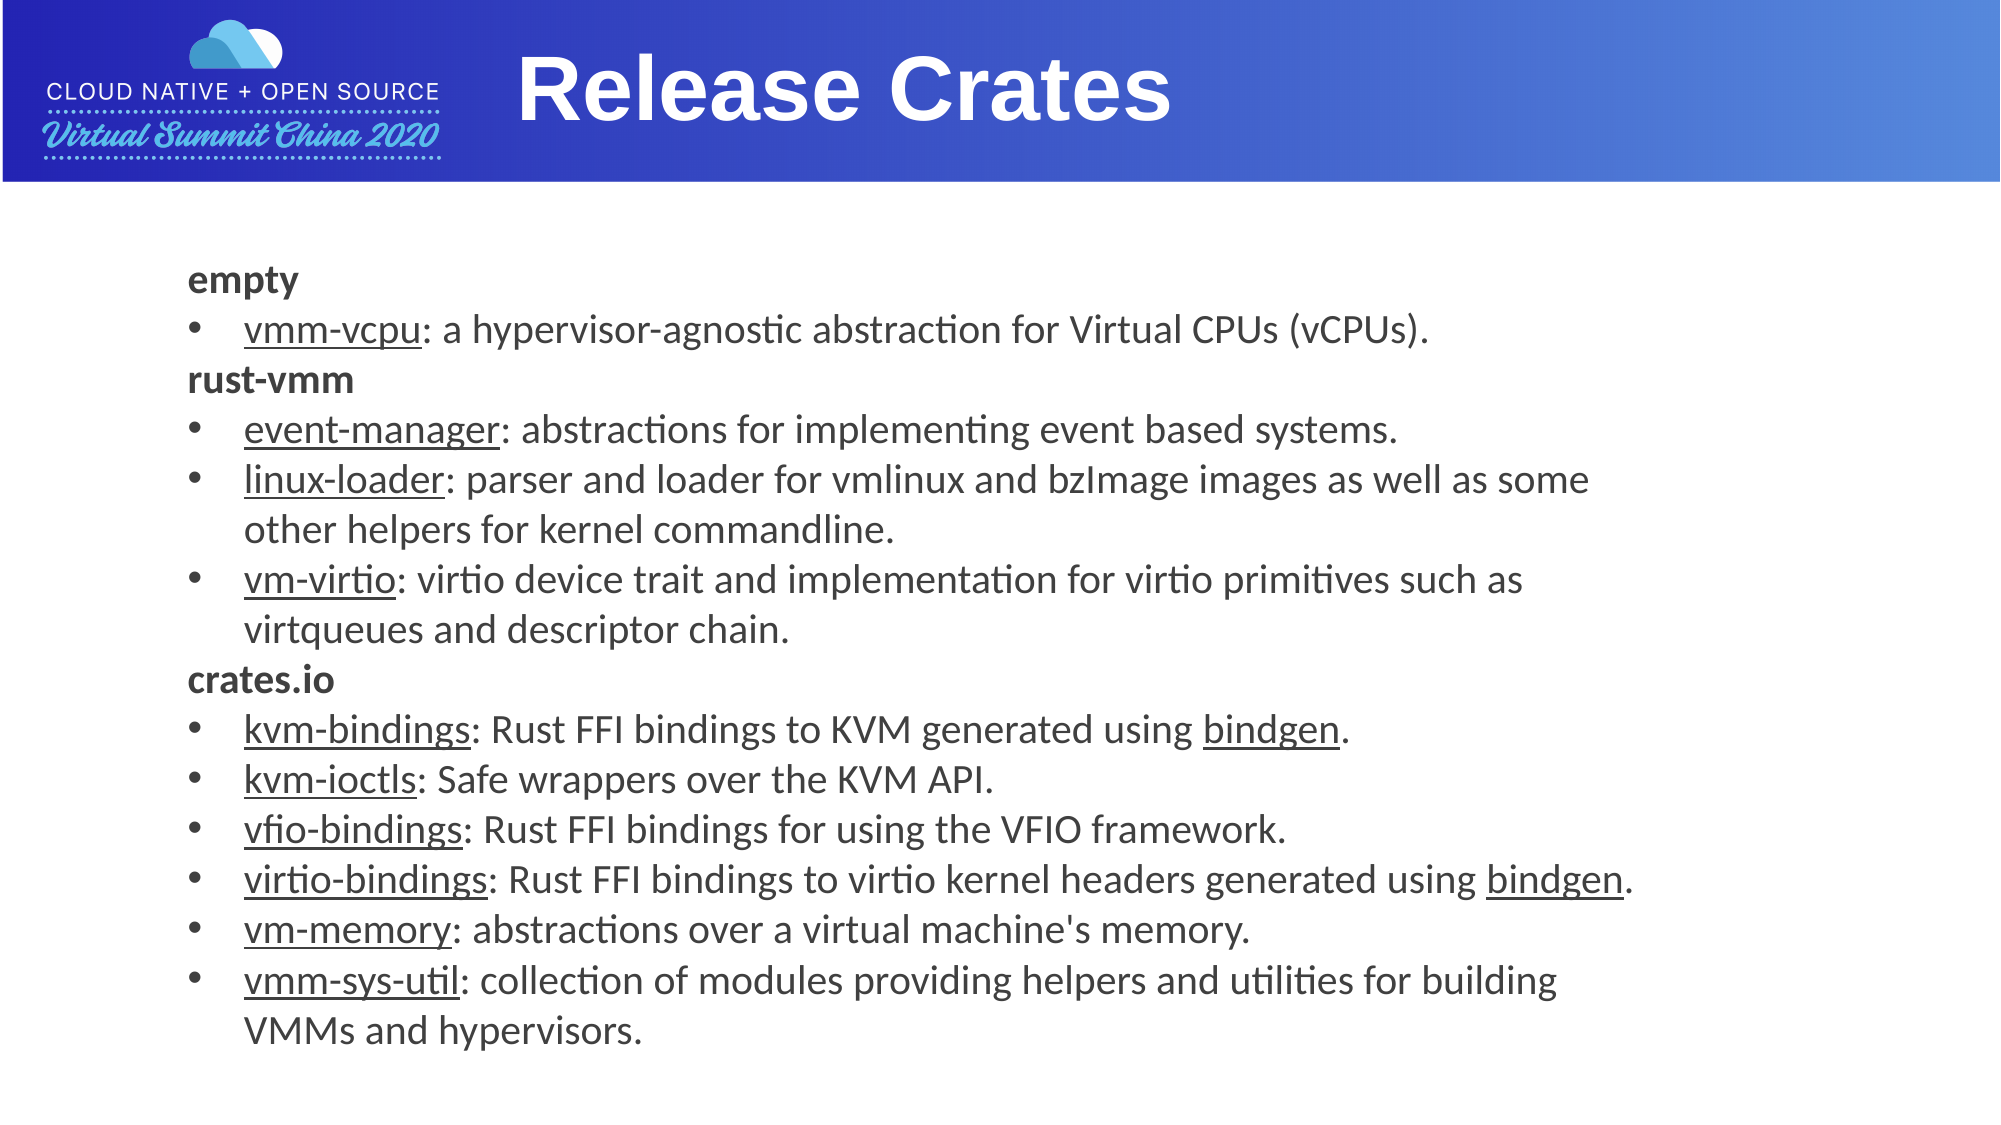

Release Crates
empty
vmm-vcpu: a hypervisor-agnostic abstraction for Virtual CPUs (vCPUs).
rust-vmm
event-manager: abstractions for implementing event based systems.
linux-loader: parser and loader for vmlinux and bzImage images as well as some other helpers for kernel commandline.
vm-virtio: virtio device trait and implementation for virtio primitives such as virtqueues and descriptor chain.
crates.io
kvm-bindings: Rust FFI bindings to KVM generated using bindgen.
kvm-ioctls: Safe wrappers over the KVM API.
vfio-bindings: Rust FFI bindings for using the VFIO framework.
virtio-bindings: Rust FFI bindings to virtio kernel headers generated using bindgen.
vm-memory: abstractions over a virtual machine's memory.
vmm-sys-util: collection of modules providing helpers and utilities for building VMMs and hypervisors.